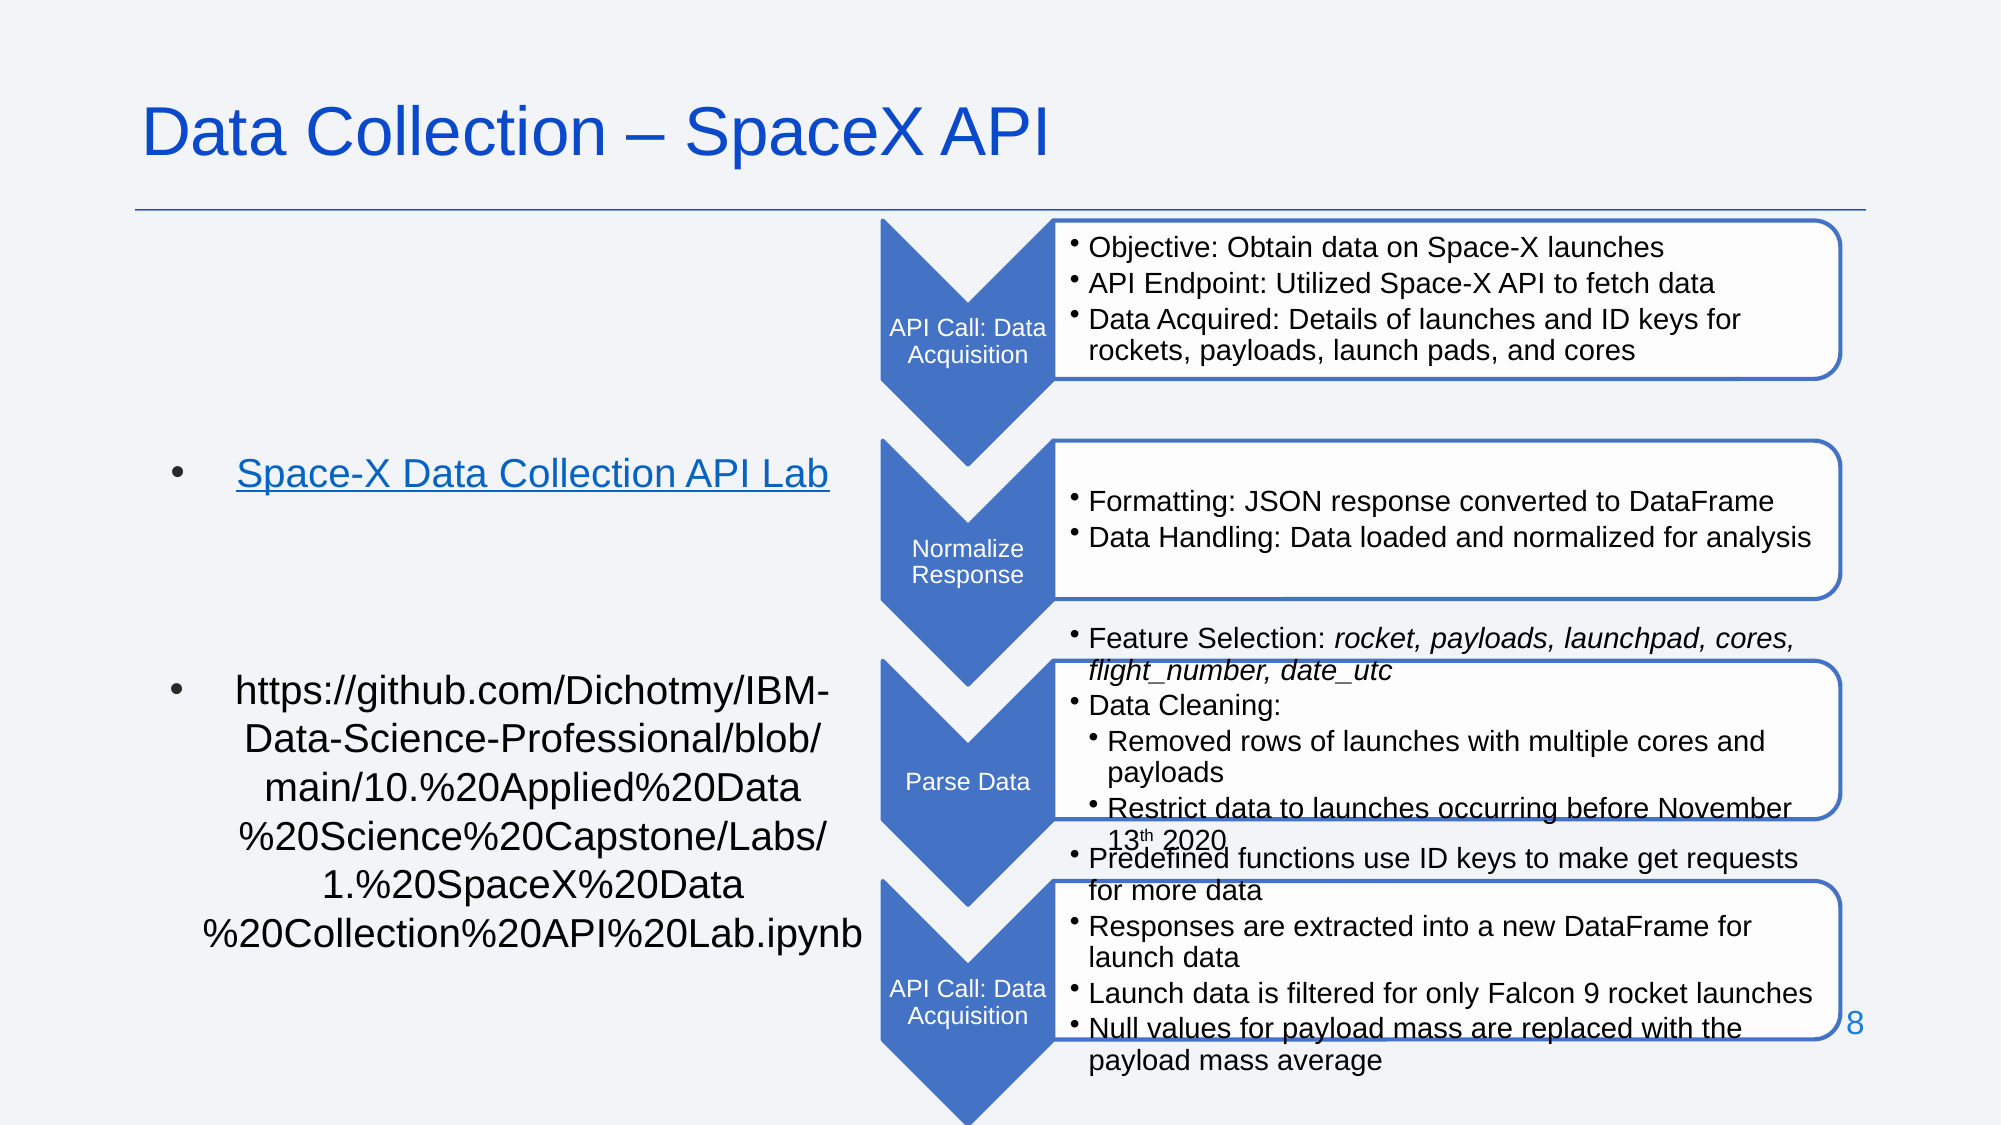

Data Collection – SpaceX API
API Call: Data Acquisition
Objective: Obtain data on Space-X launches
API Endpoint: Utilized Space-X API to fetch data
Data Acquired: Details of launches and ID keys for rockets, payloads, launch pads, and cores
Normalize Response
Formatting: JSON response converted to DataFrame
Data Handling: Data loaded and normalized for analysis
Parse Data
Feature Selection: rocket, payloads, launchpad, cores, flight_number, date_utc
Data Cleaning:
Removed rows of launches with multiple cores and payloads
Restrict data to launches occurring before November 13th 2020
API Call: Data Acquisition
Predefined functions use ID keys to make get requests for more data
Responses are extracted into a new DataFrame for launch data
Launch data is filtered for only Falcon 9 rocket launches
Null values for payload mass are replaced with the payload mass average

Space-X Data Collection API Lab

https://github.com/Dichotmy/IBM-Data-Science-Professional/blob/main/10.%20Applied%20Data%20Science%20Capstone/Labs/1.%20SpaceX%20Data%20Collection%20API%20Lab.ipynb

8